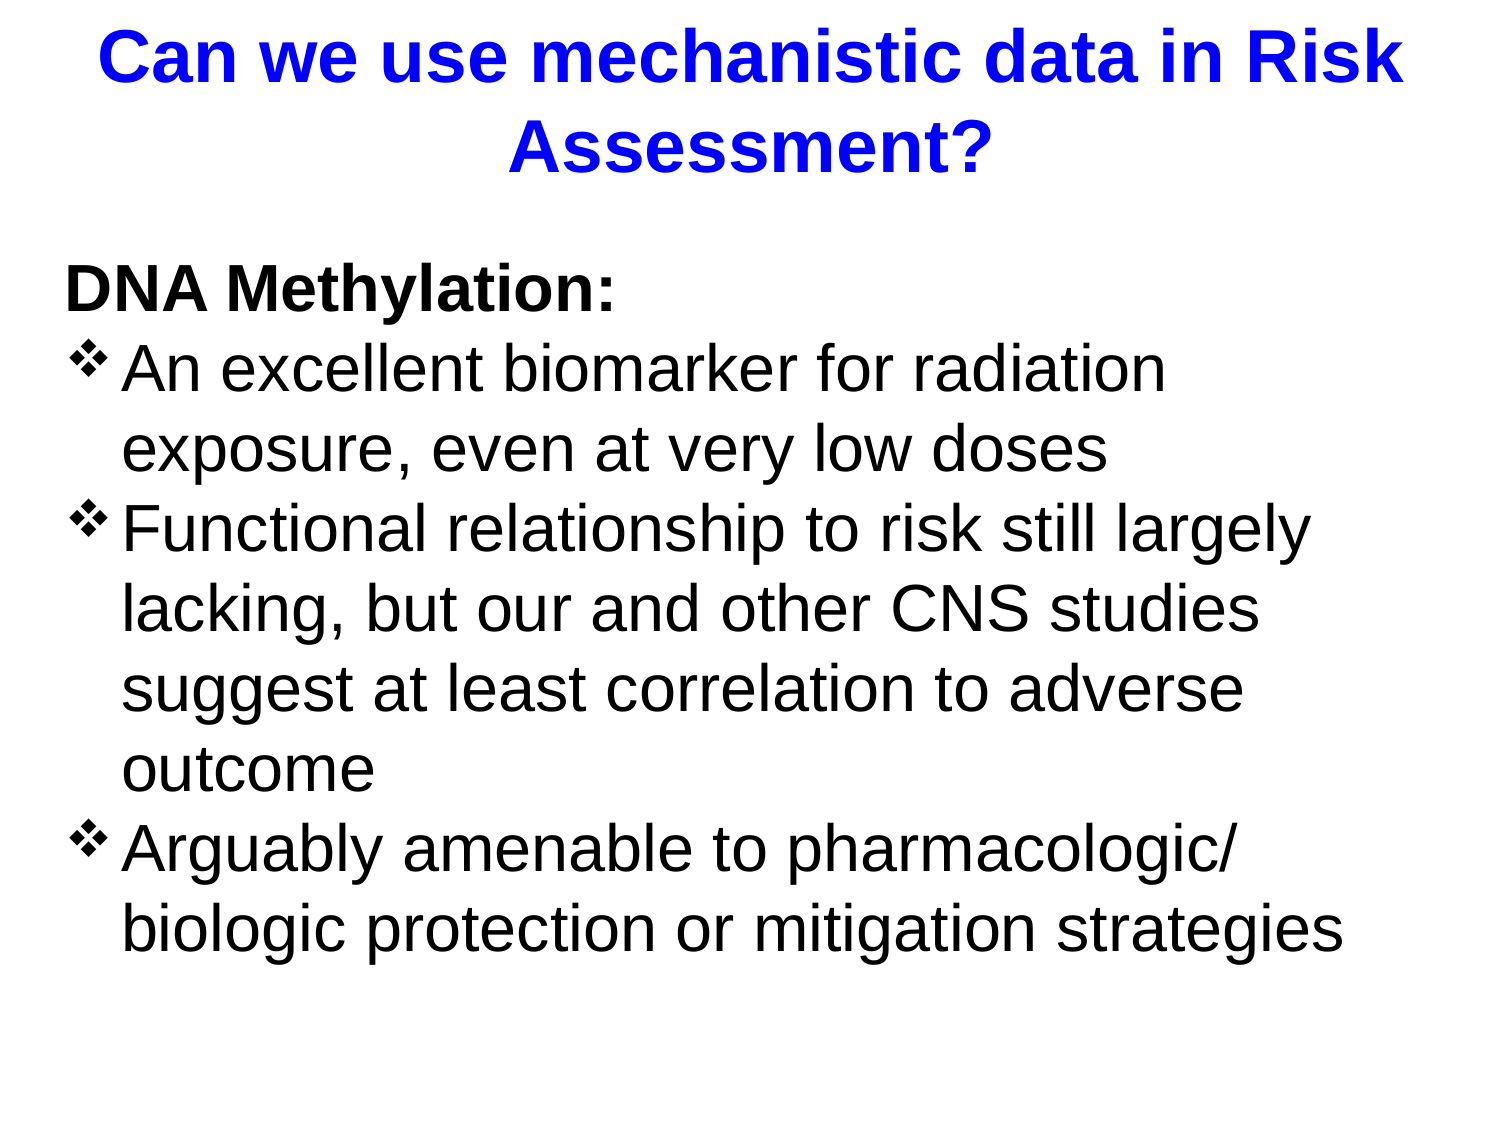

# Can we use mechanistic data in Risk Assessment?
DNA Methylation:
An excellent biomarker for radiation exposure, even at very low doses
Functional relationship to risk still largely lacking, but our and other CNS studies suggest at least correlation to adverse outcome
Arguably amenable to pharmacologic/ biologic protection or mitigation strategies